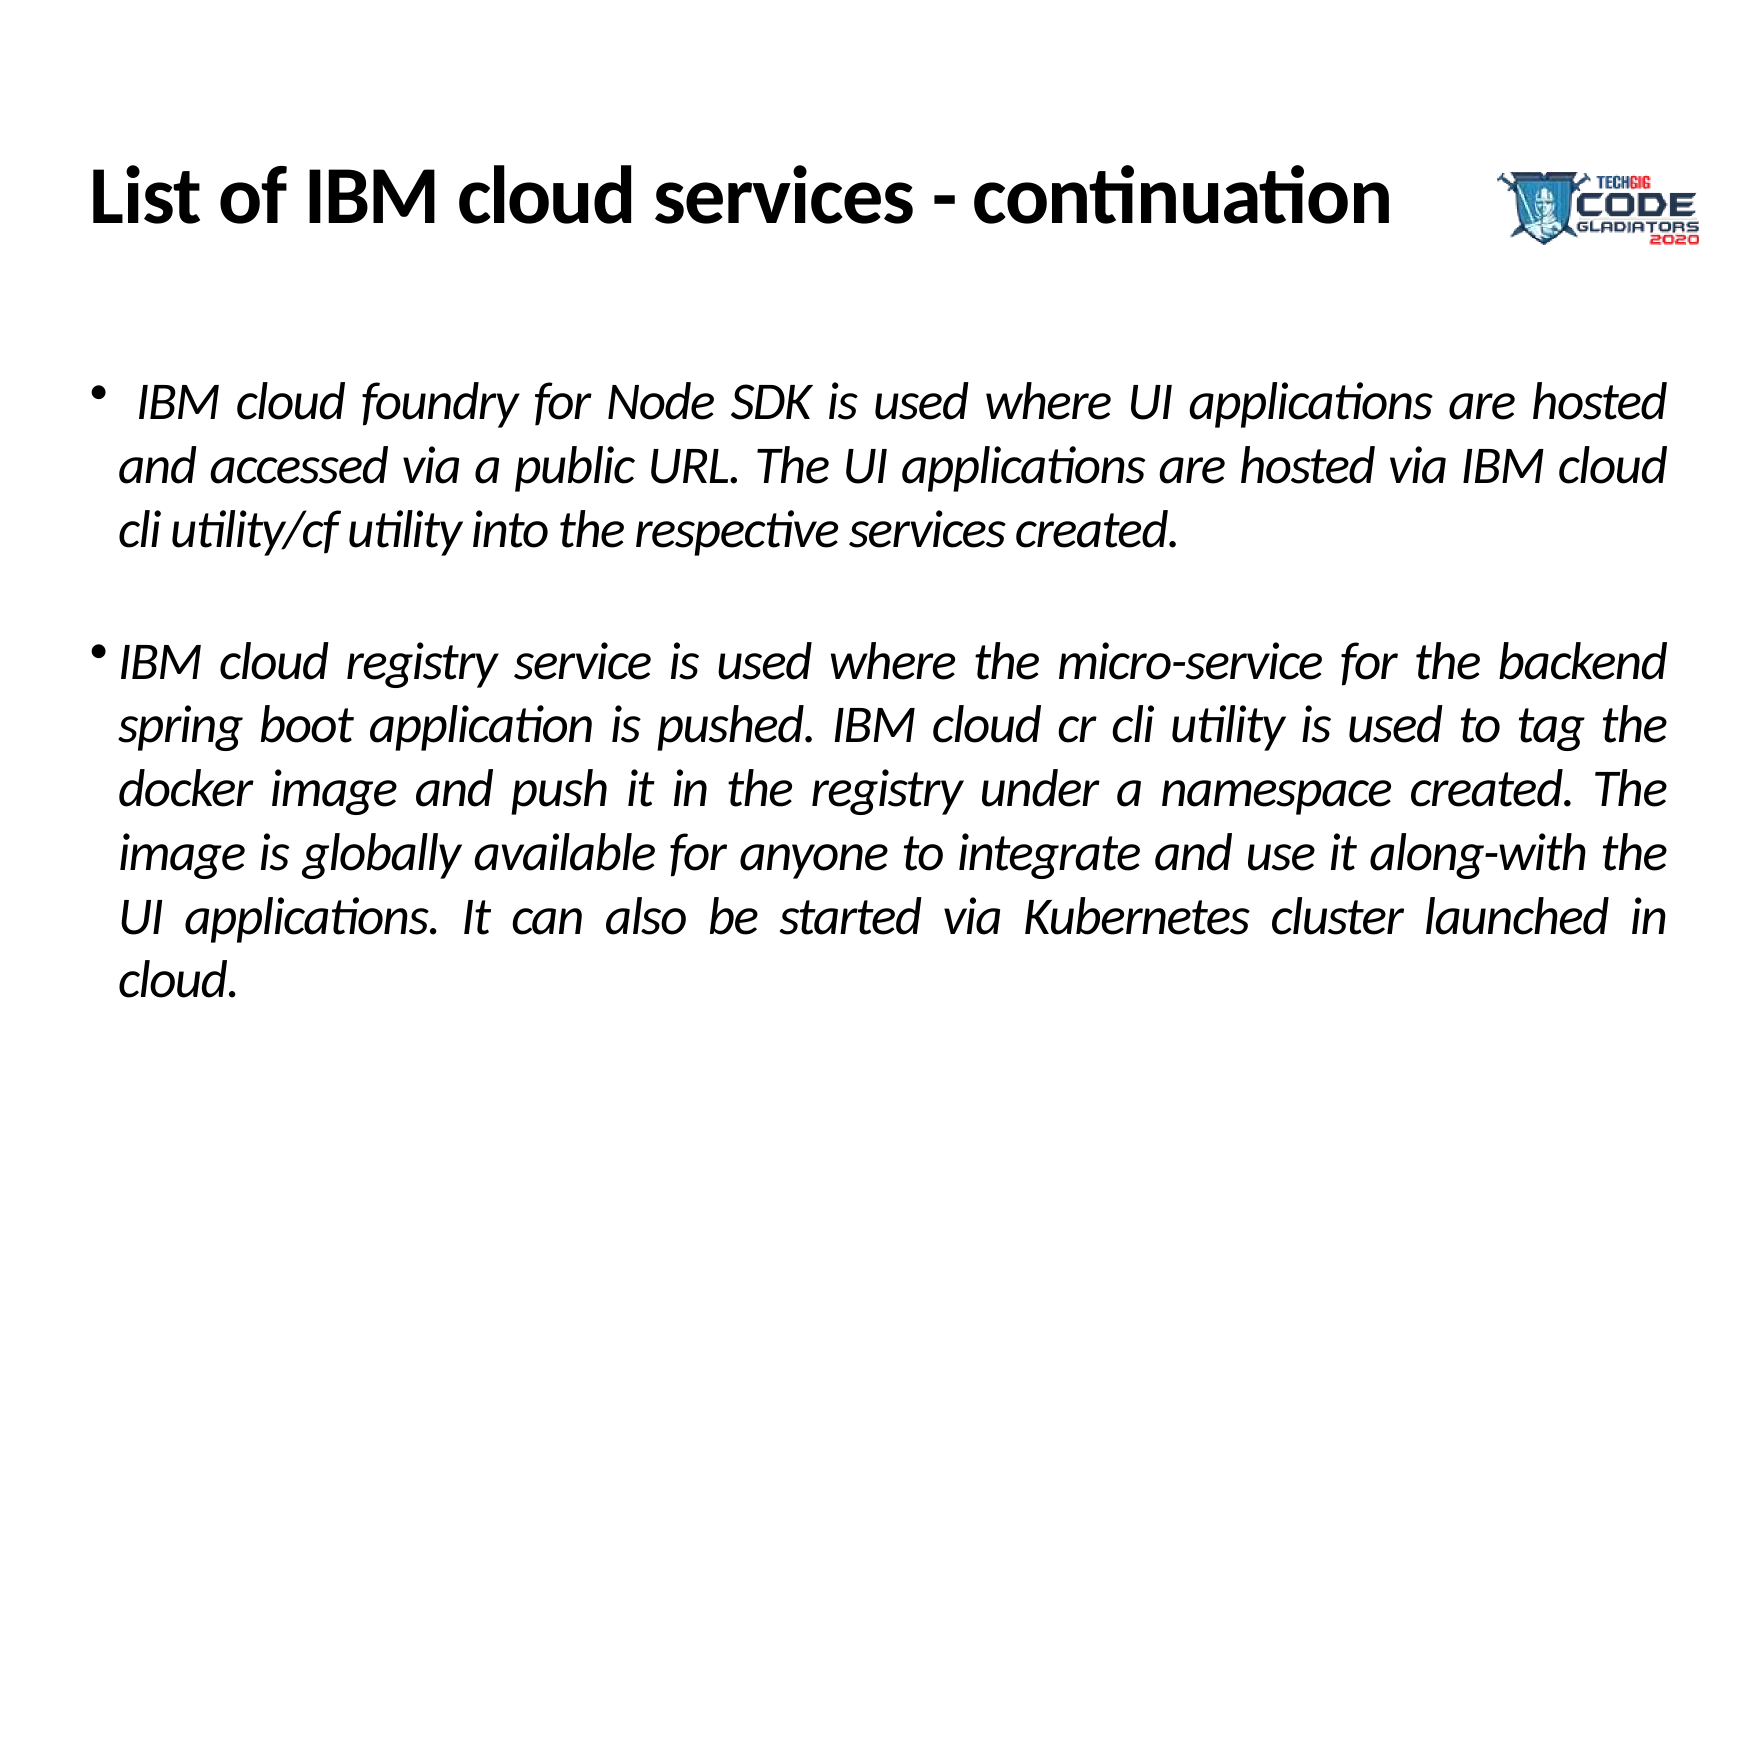

# List of IBM cloud services - continuation
 IBM cloud foundry for Node SDK is used where UI applications are hosted and accessed via a public URL. The UI applications are hosted via IBM cloud cli utility/cf utility into the respective services created.

IBM cloud registry service is used where the micro-service for the backend spring boot application is pushed. IBM cloud cr cli utility is used to tag the docker image and push it in the registry under a namespace created. The image is globally available for anyone to integrate and use it along-with the UI applications. It can also be started via Kubernetes cluster launched in cloud.